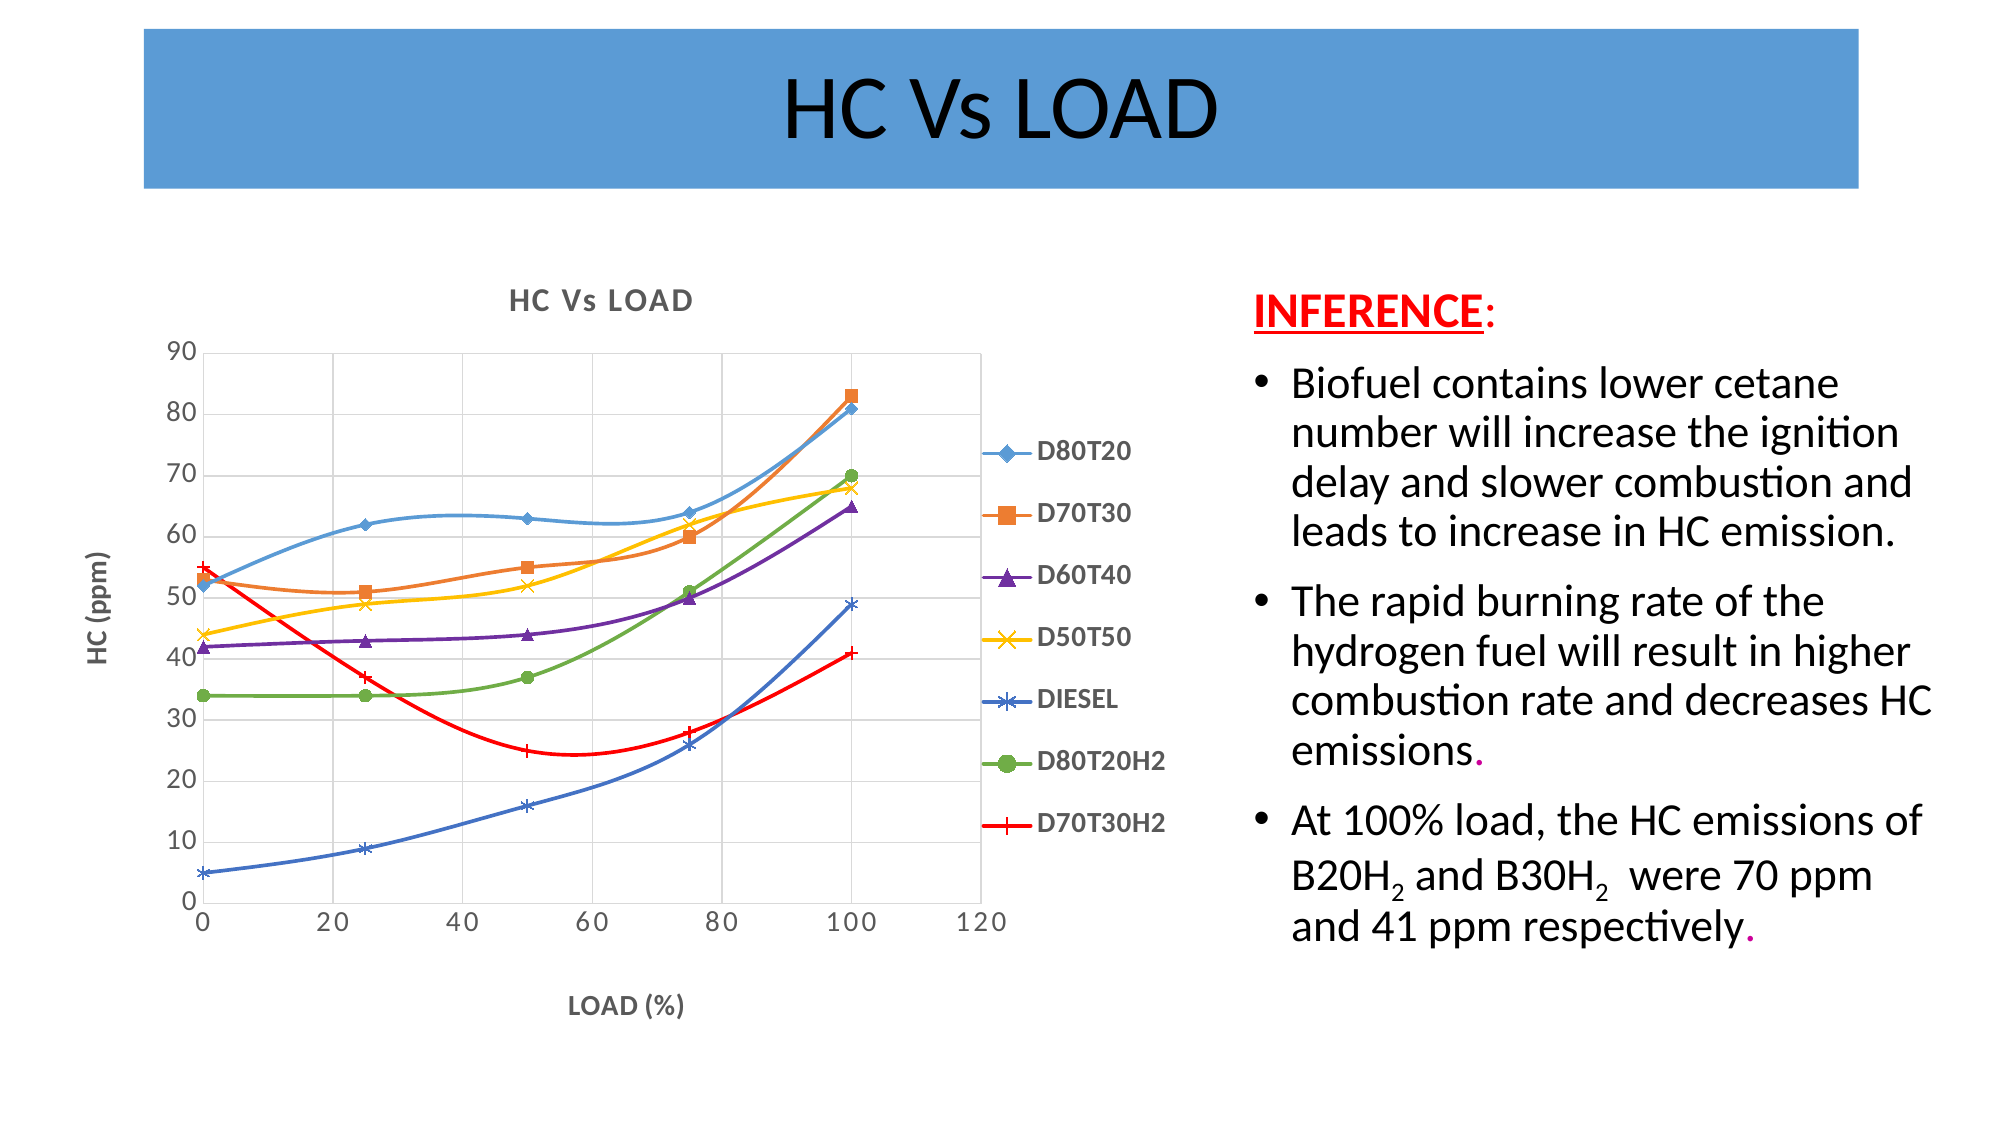

# HC Vs LOAD

### Chart: HC Vs LOAD

| Category | D80T20 | D70T30 | D60T40 | D50T50 | DIESEL | D80T20H2 | D70T30H2 |
|---|---|---|---|---|---|---|---|
INFERENCE:
Biofuel contains lower cetane number will increase the ignition delay and slower combustion and leads to increase in HC emission.
The rapid burning rate of the hydrogen fuel will result in higher combustion rate and decreases HC emissions.
At 100% load, the HC emissions of B20H2 and B30H2  were 70 ppm and 41 ppm respectively.